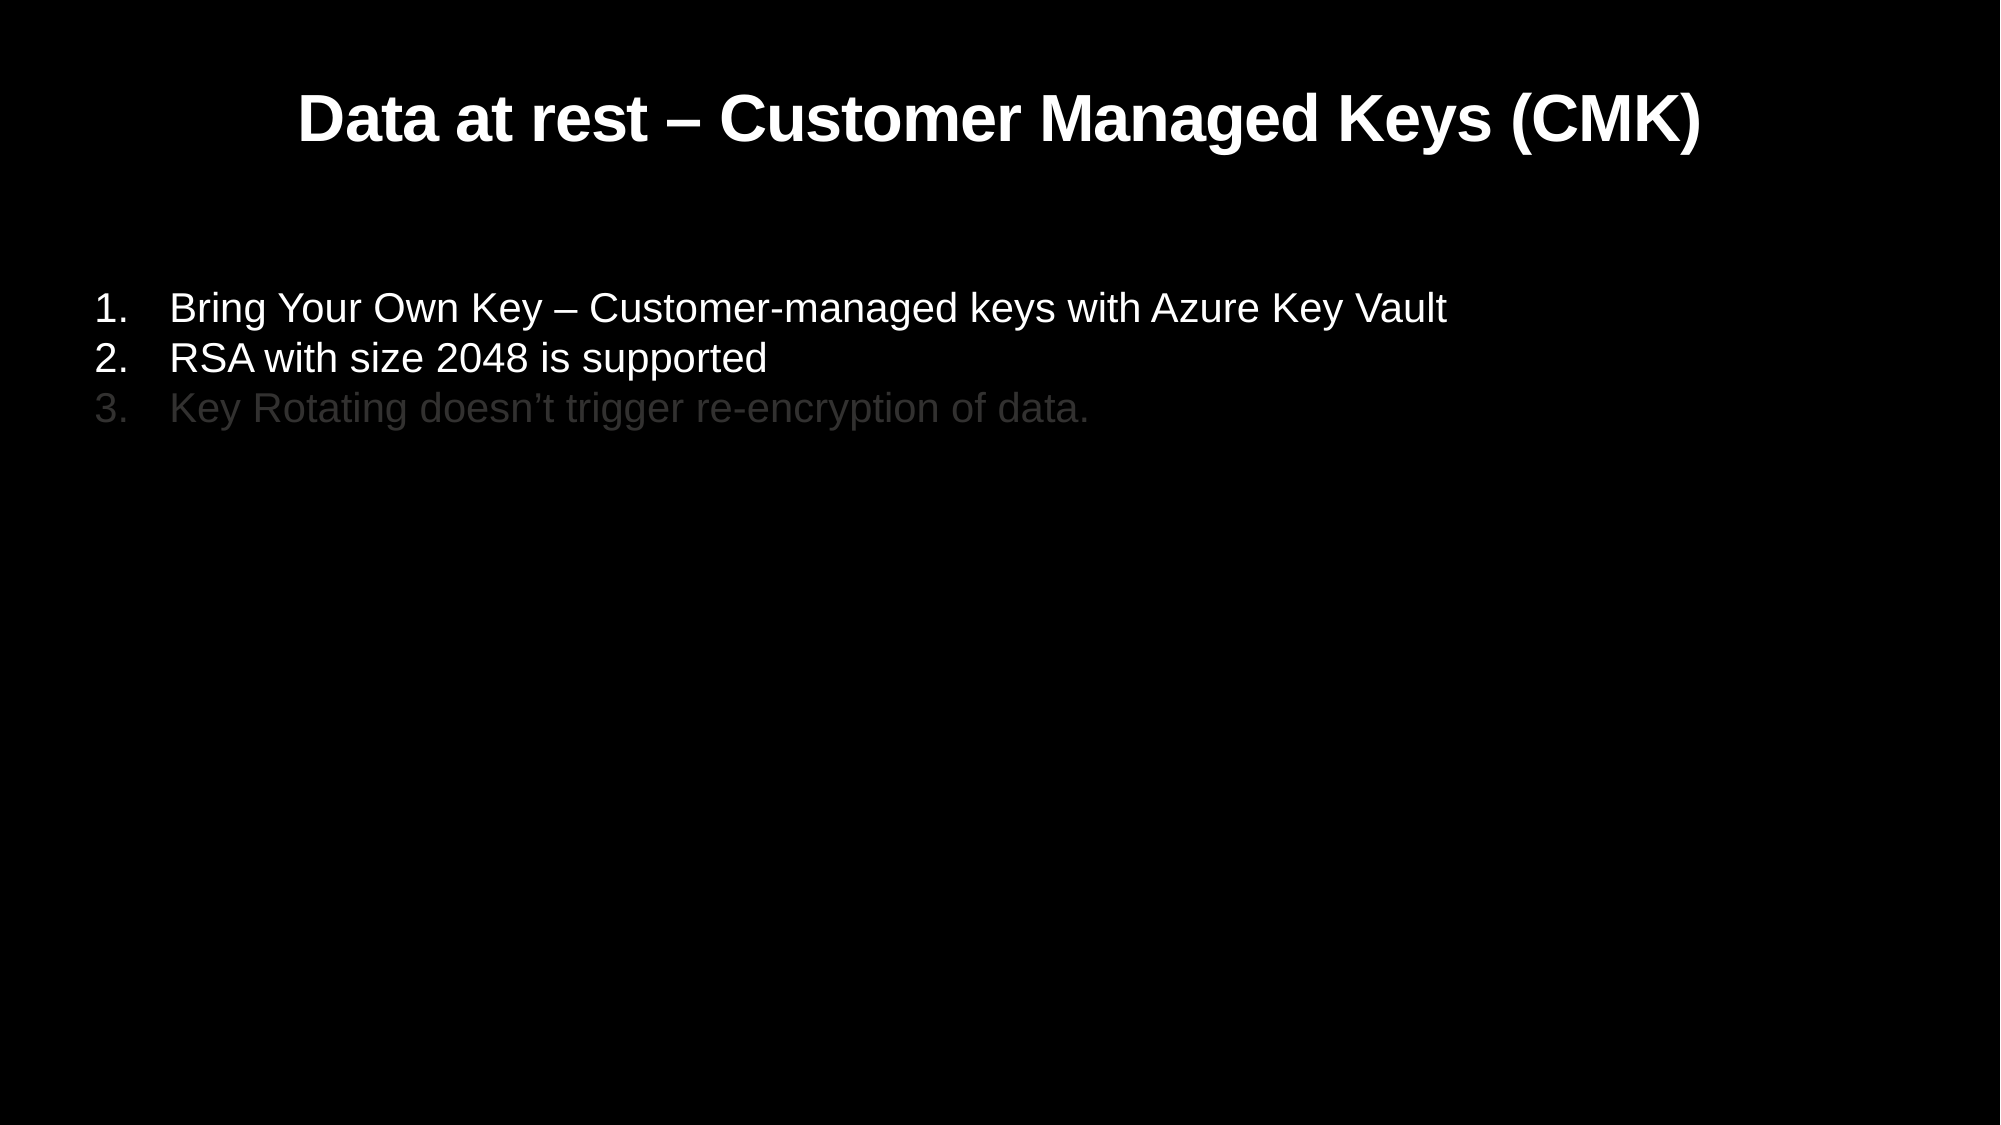

# Data at rest – Customer Managed Keys (CMK)
Bring Your Own Key – Customer-managed keys with Azure Key Vault
RSA with size 2048 is supported
Key Rotating doesn’t trigger re-encryption of data.

Microsoft Confidential
30